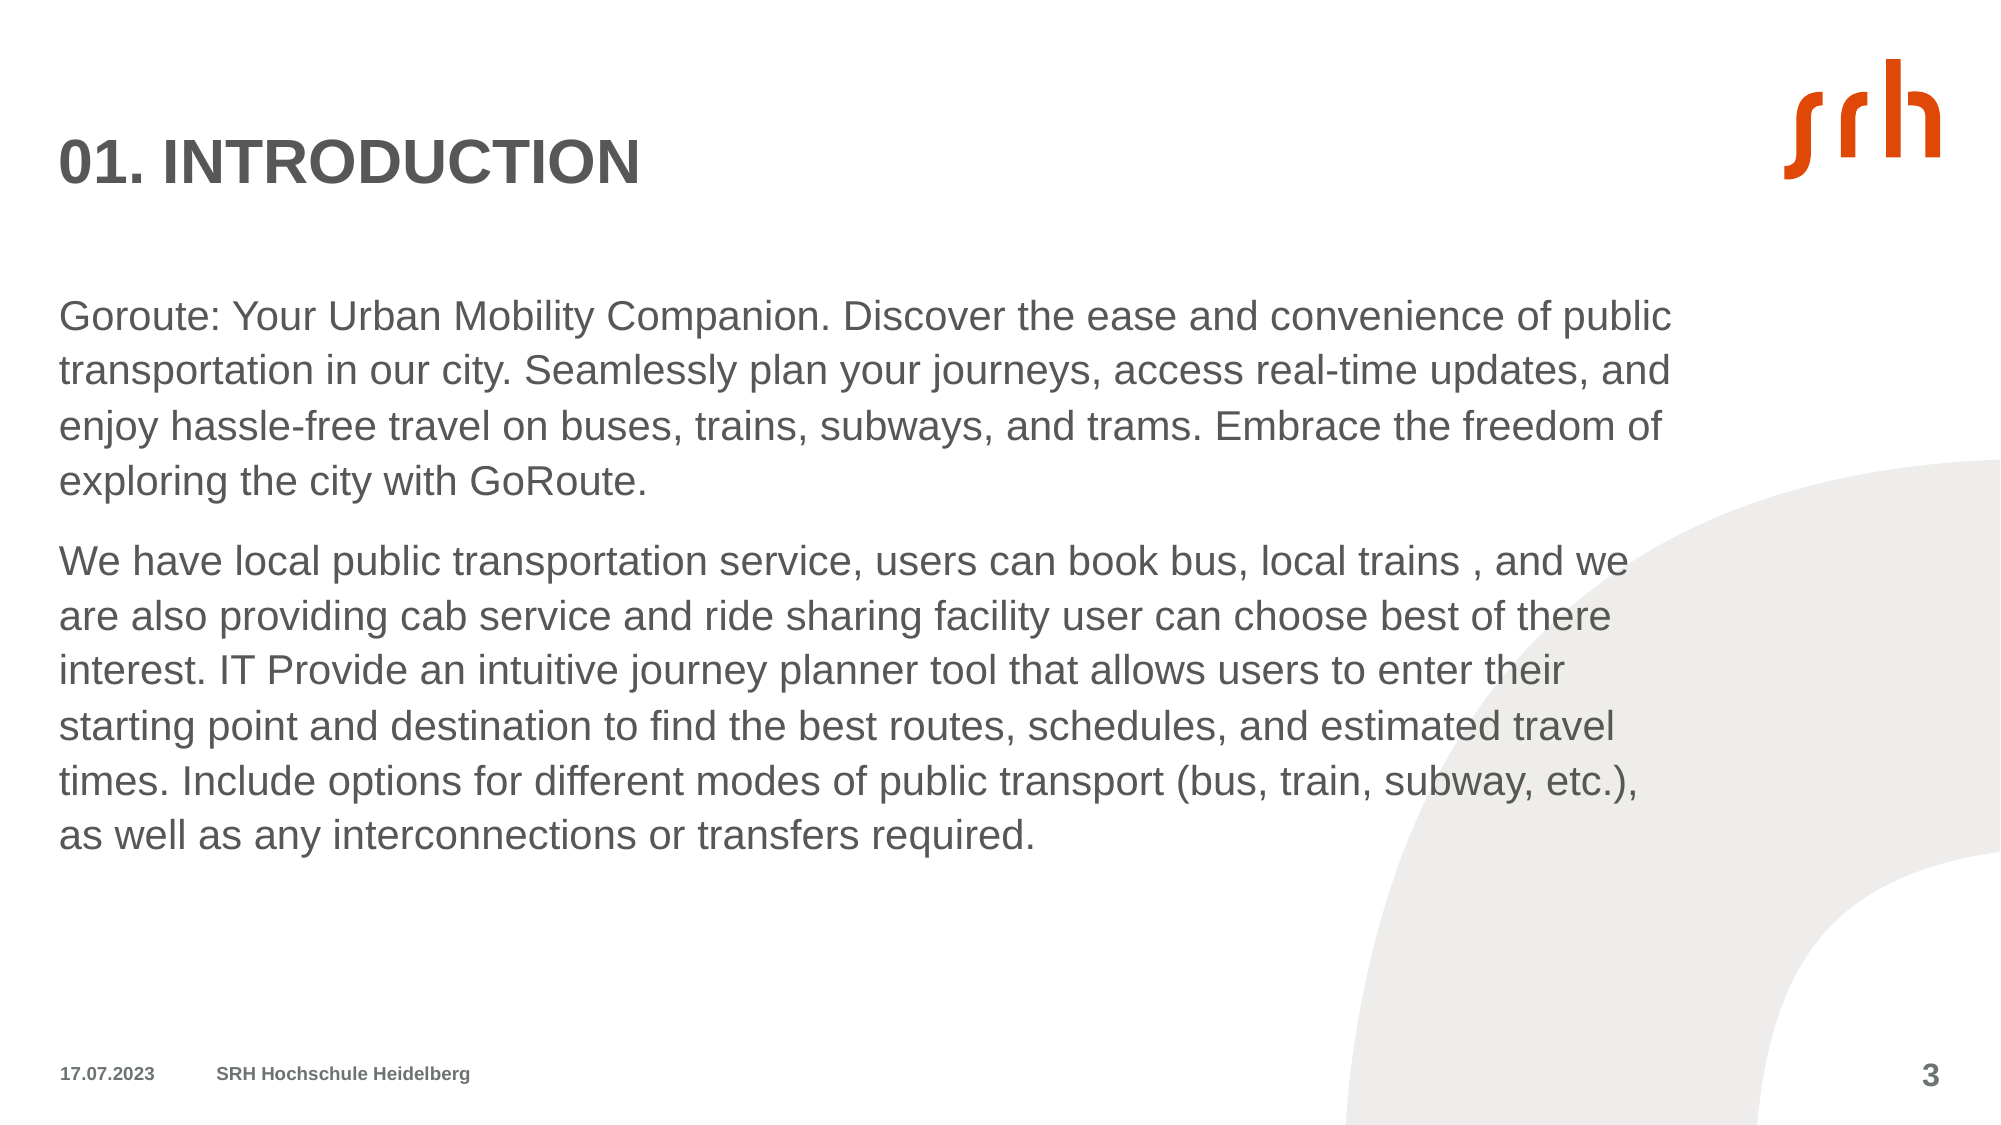

# 01. INTRODUCTION
Goroute: Your Urban Mobility Companion. Discover the ease and convenience of public transportation in our city. Seamlessly plan your journeys, access real-time updates, and enjoy hassle-free travel on buses, trains, subways, and trams. Embrace the freedom of exploring the city with GoRoute.
We have local public transportation service, users can book bus, local trains , and we are also providing cab service and ride sharing facility user can choose best of there interest. IT Provide an intuitive journey planner tool that allows users to enter their starting point and destination to find the best routes, schedules, and estimated travel times. Include options for different modes of public transport (bus, train, subway, etc.), as well as any interconnections or transfers required.
17.07.2023
SRH Hochschule Heidelberg
3